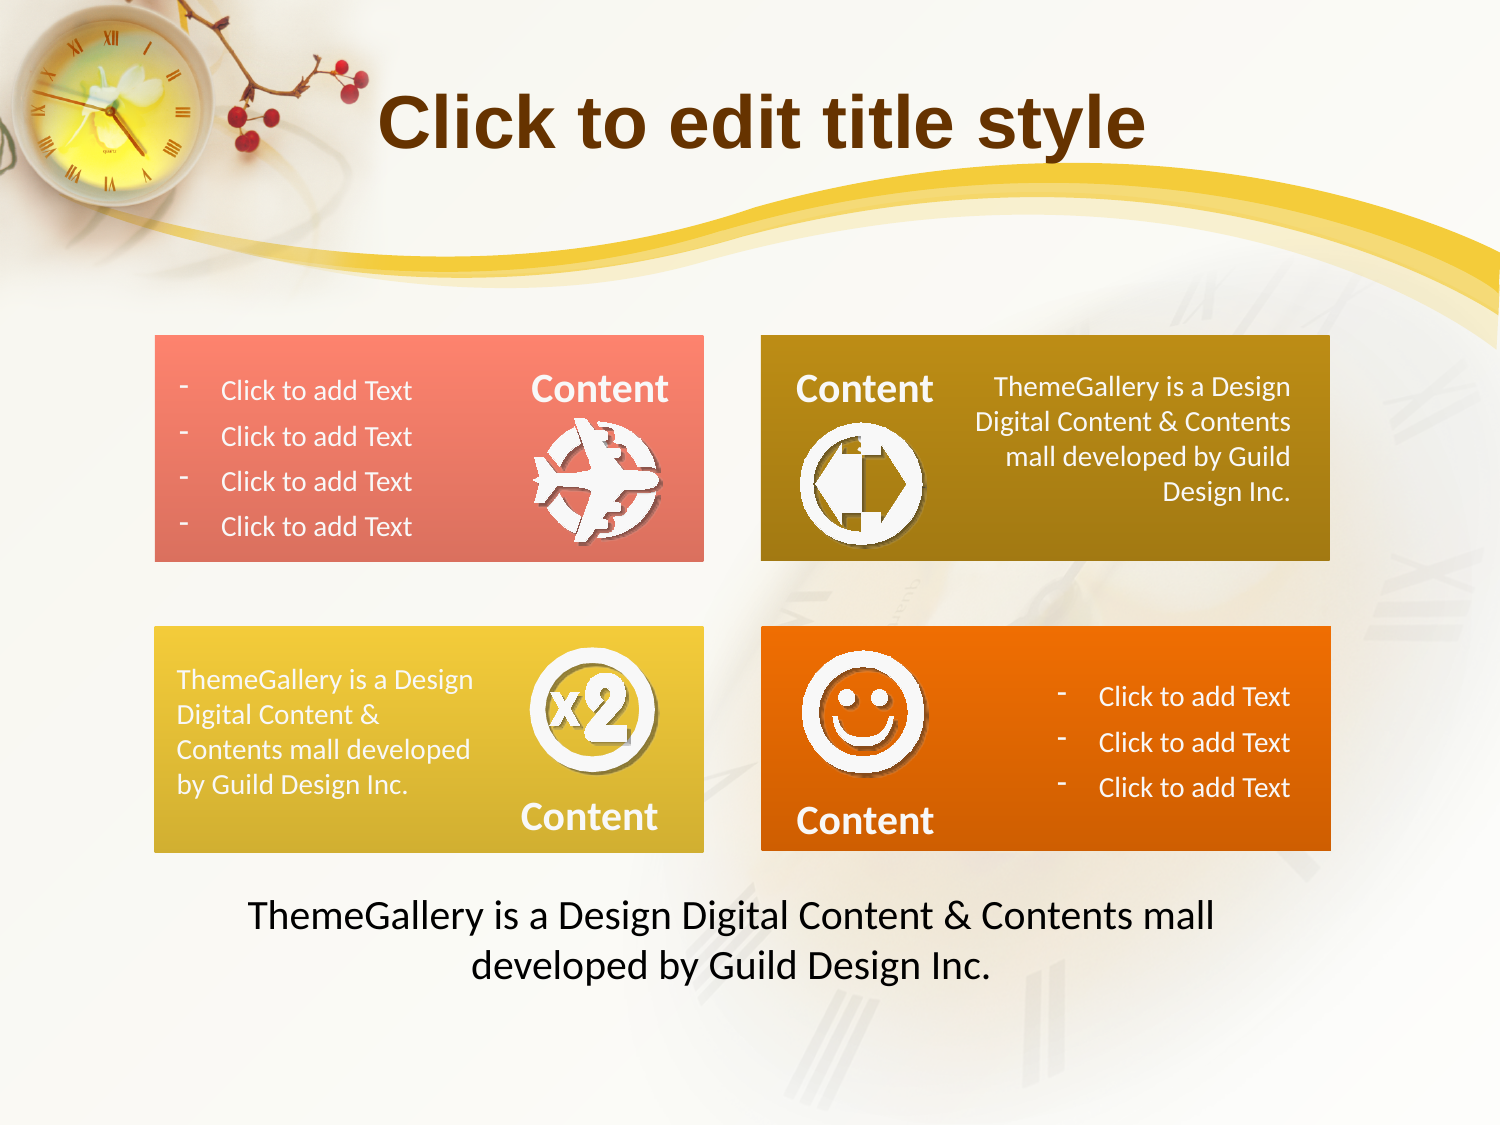

# Click to edit title style

Contents
 Click to add Text
 Click to add Text
 Click to add Text
 Click to add Text
Contents
ThemeGallery is a Design Digital Content & Contents mall developed by Guild Design Inc.

ThemeGallery is a Design Digital Content & Contents mall developed by Guild Design Inc.
 Click to add Text
 Click to add Text
 Click to add Text
Content
Content
ThemeGallery is a Design Digital Content & Contents mall developed by Guild Design Inc.